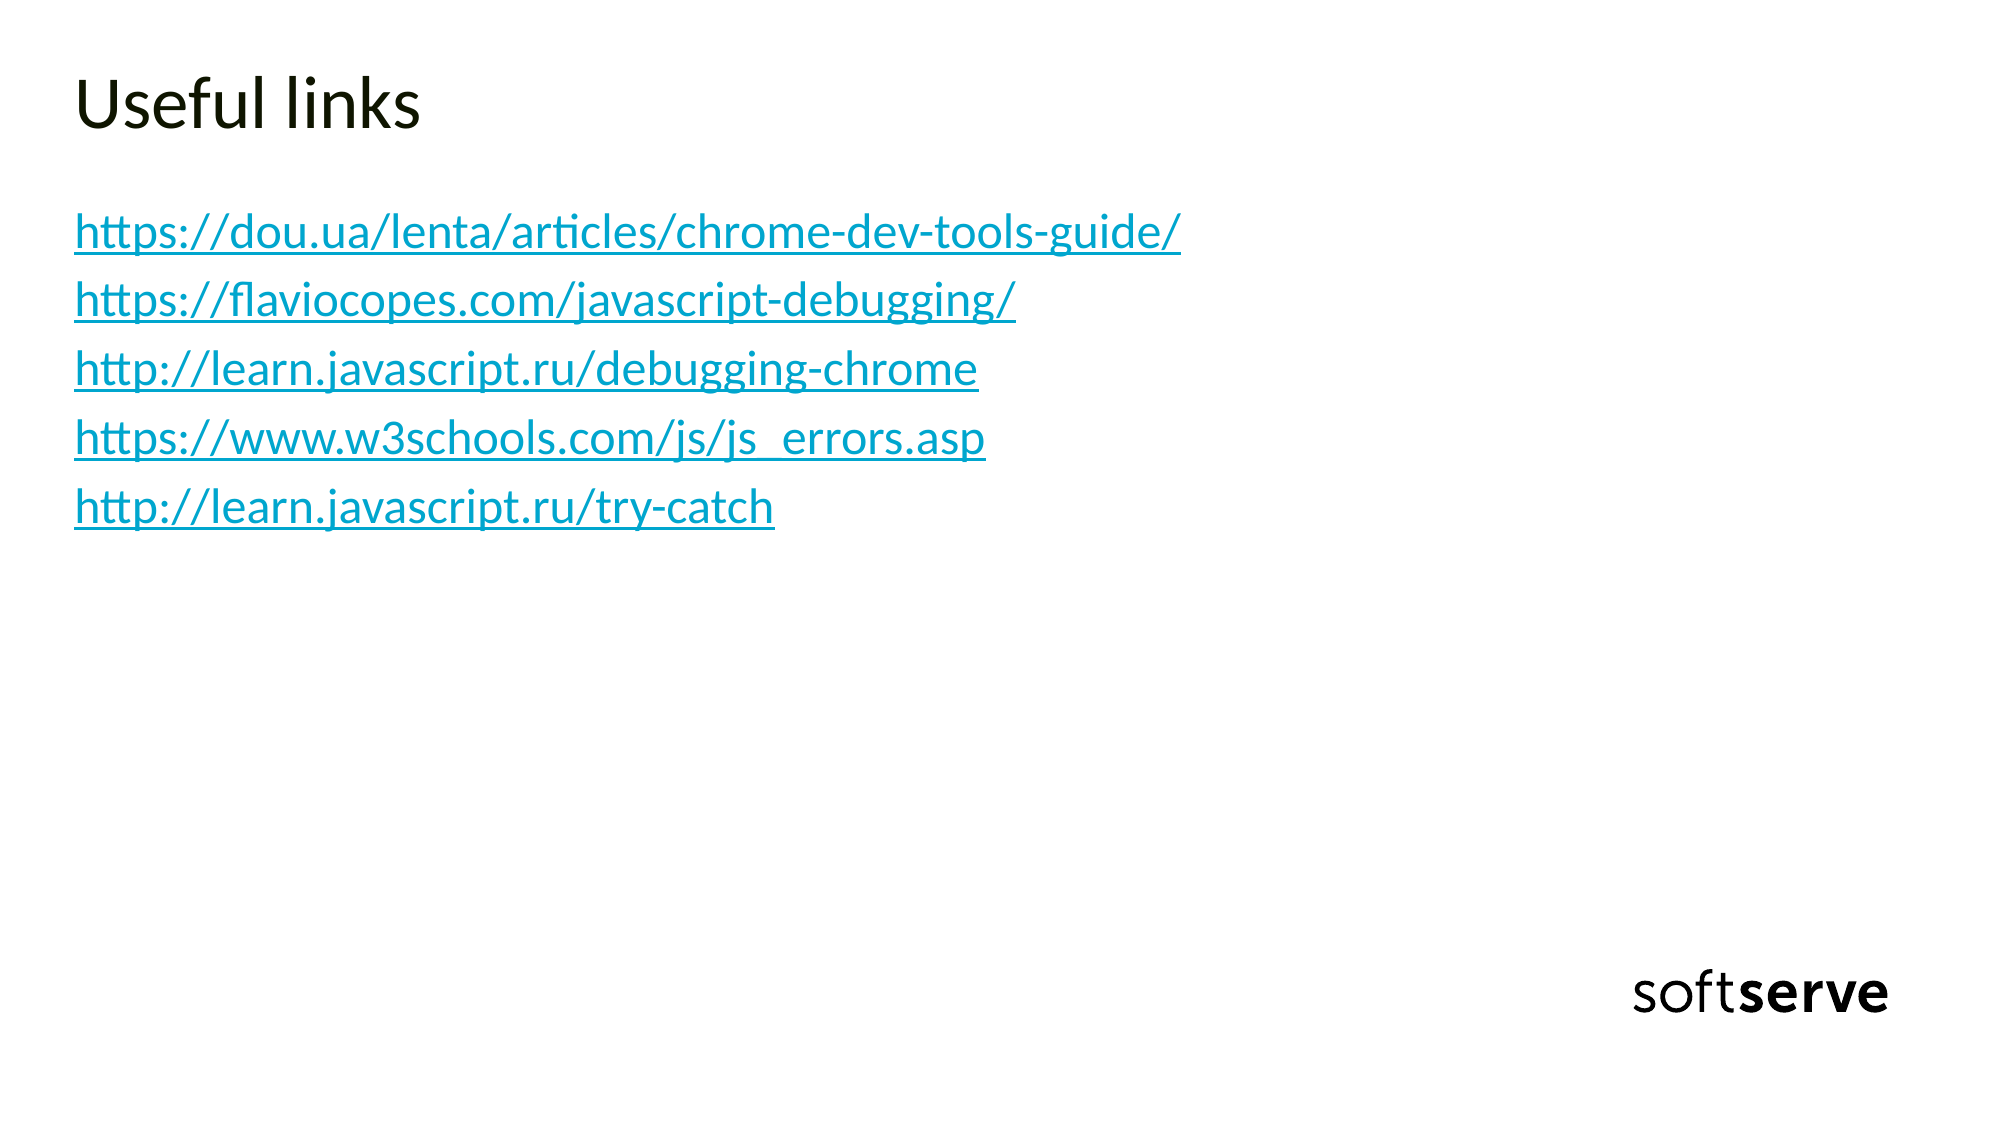

# Useful links
https://dou.ua/lenta/articles/chrome-dev-tools-guide/
https://flaviocopes.com/javascript-debugging/
http://learn.javascript.ru/debugging-chrome
https://www.w3schools.com/js/js_errors.asp
http://learn.javascript.ru/try-catch